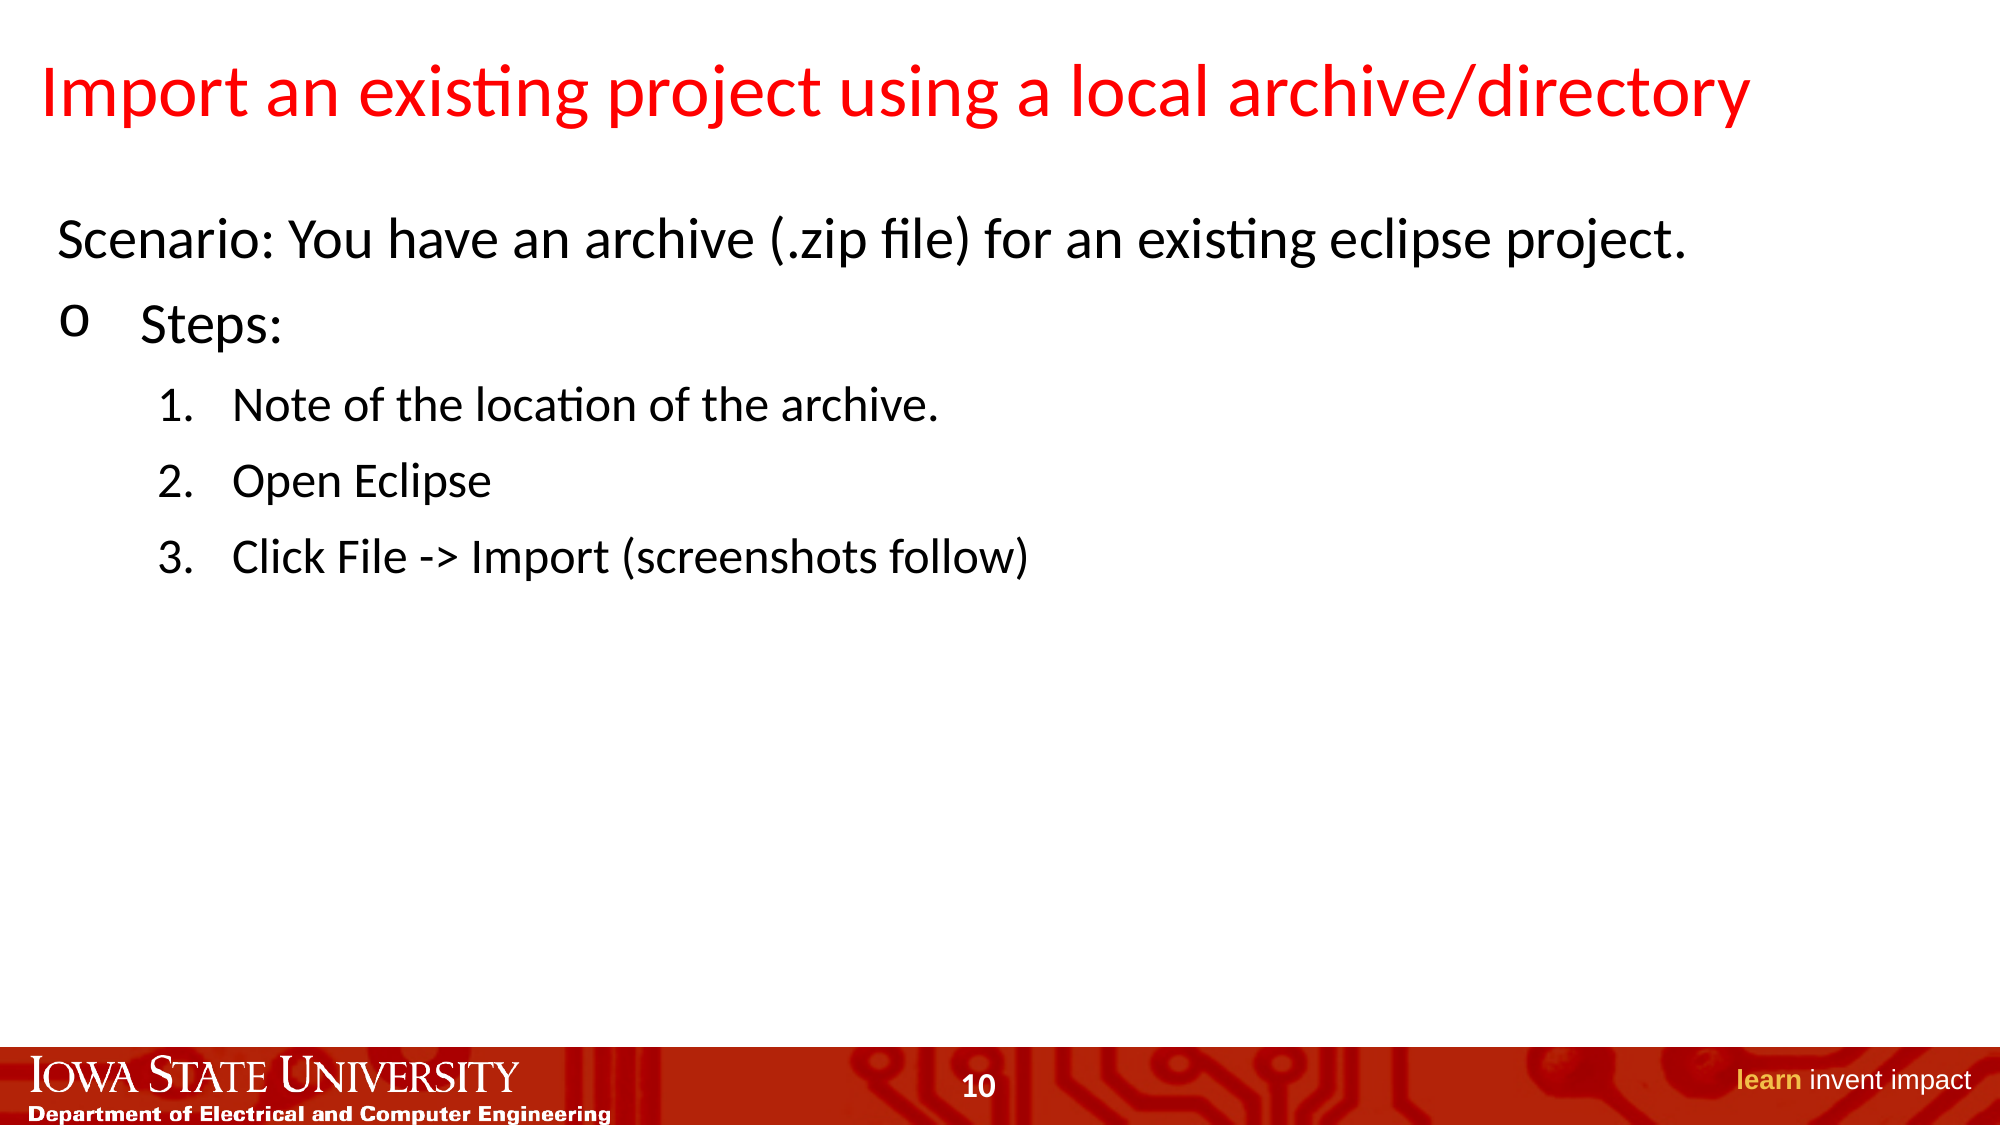

# Import an existing project using a local archive/directory
Scenario: You have an archive (.zip file) for an existing eclipse project.
Steps:
Note of the location of the archive.
Open Eclipse
Click File -> Import (screenshots follow)
10